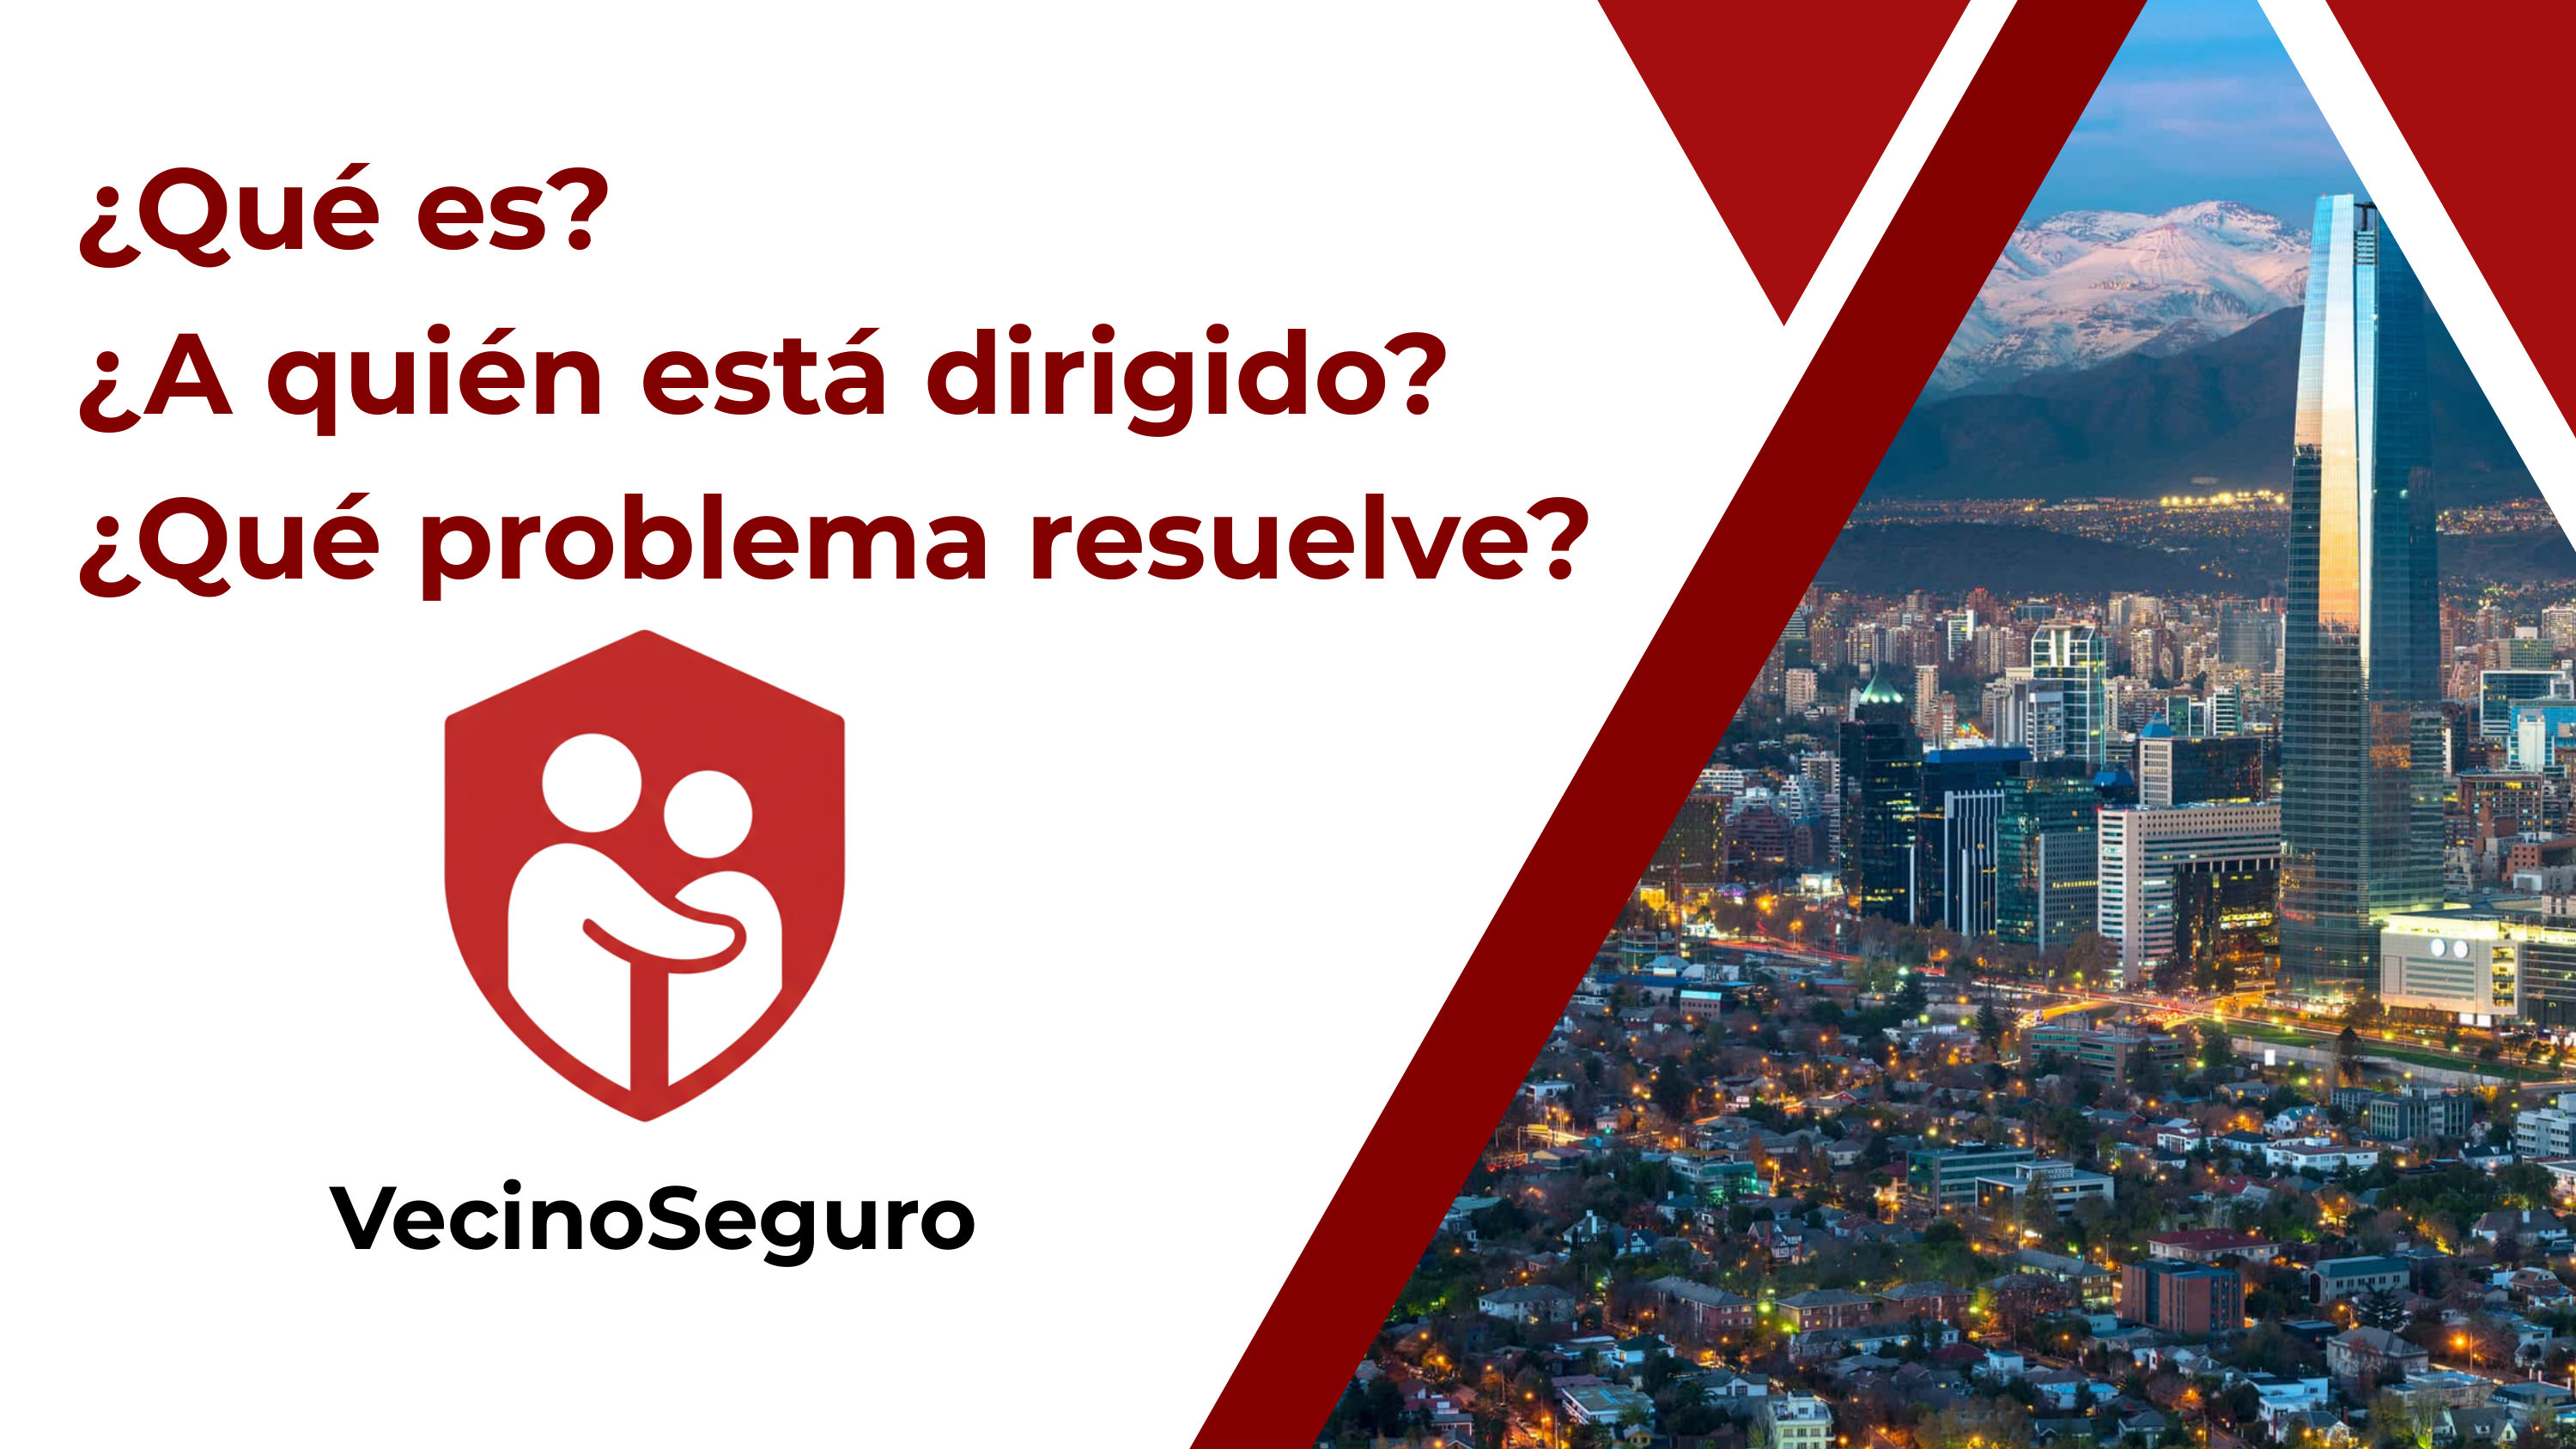

¿Qué es?
¿A quién está dirigido?
¿Qué problema resuelve?

VecinoSeguro